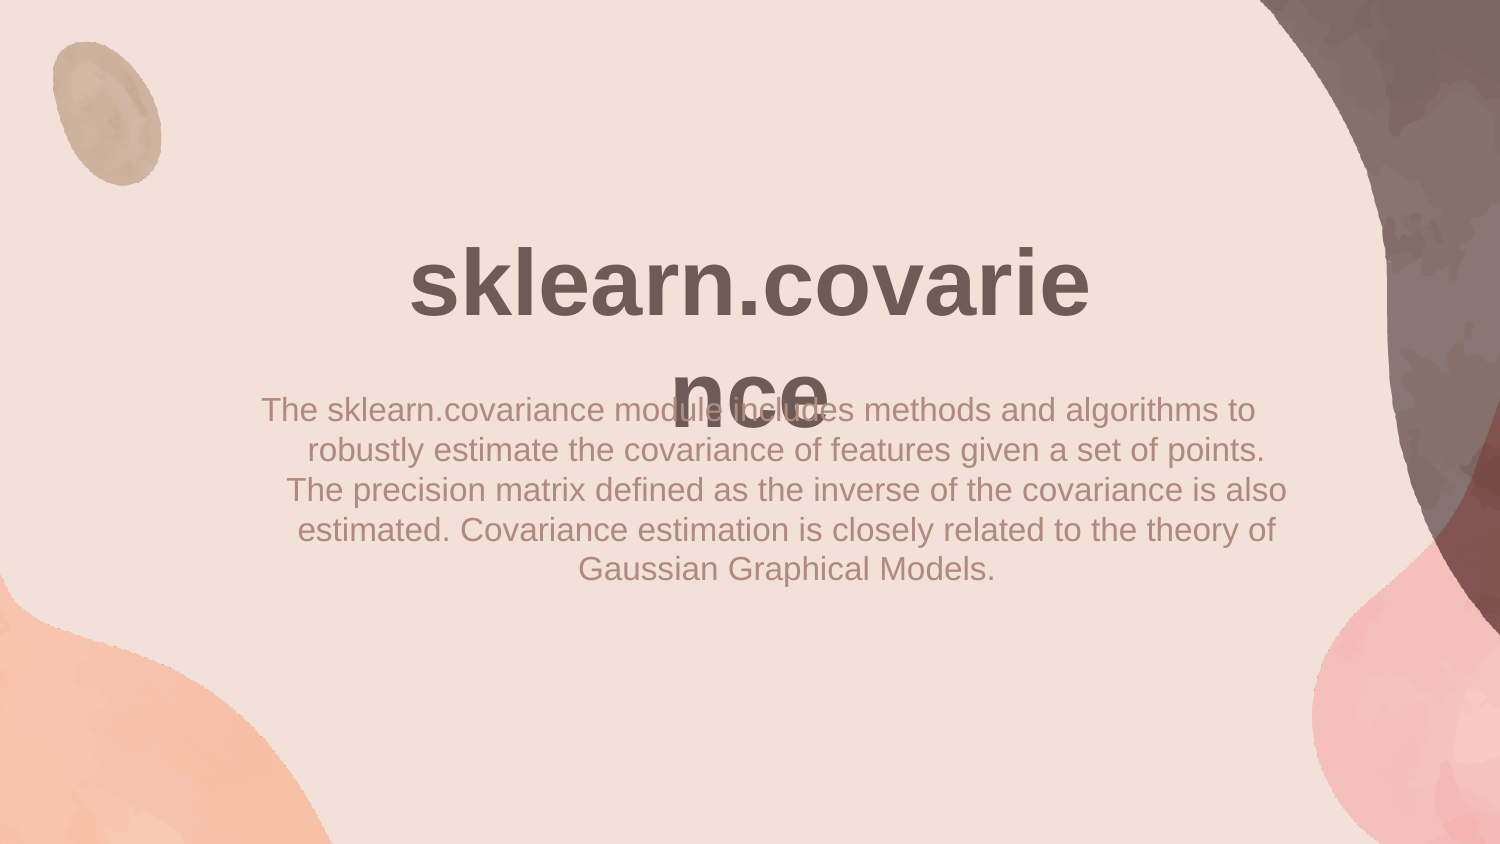

# sklearn.covarience
The sklearn.covariance module includes methods and algorithms to robustly estimate the covariance of features given a set of points. The precision matrix defined as the inverse of the covariance is also estimated. Covariance estimation is closely related to the theory of Gaussian Graphical Models.